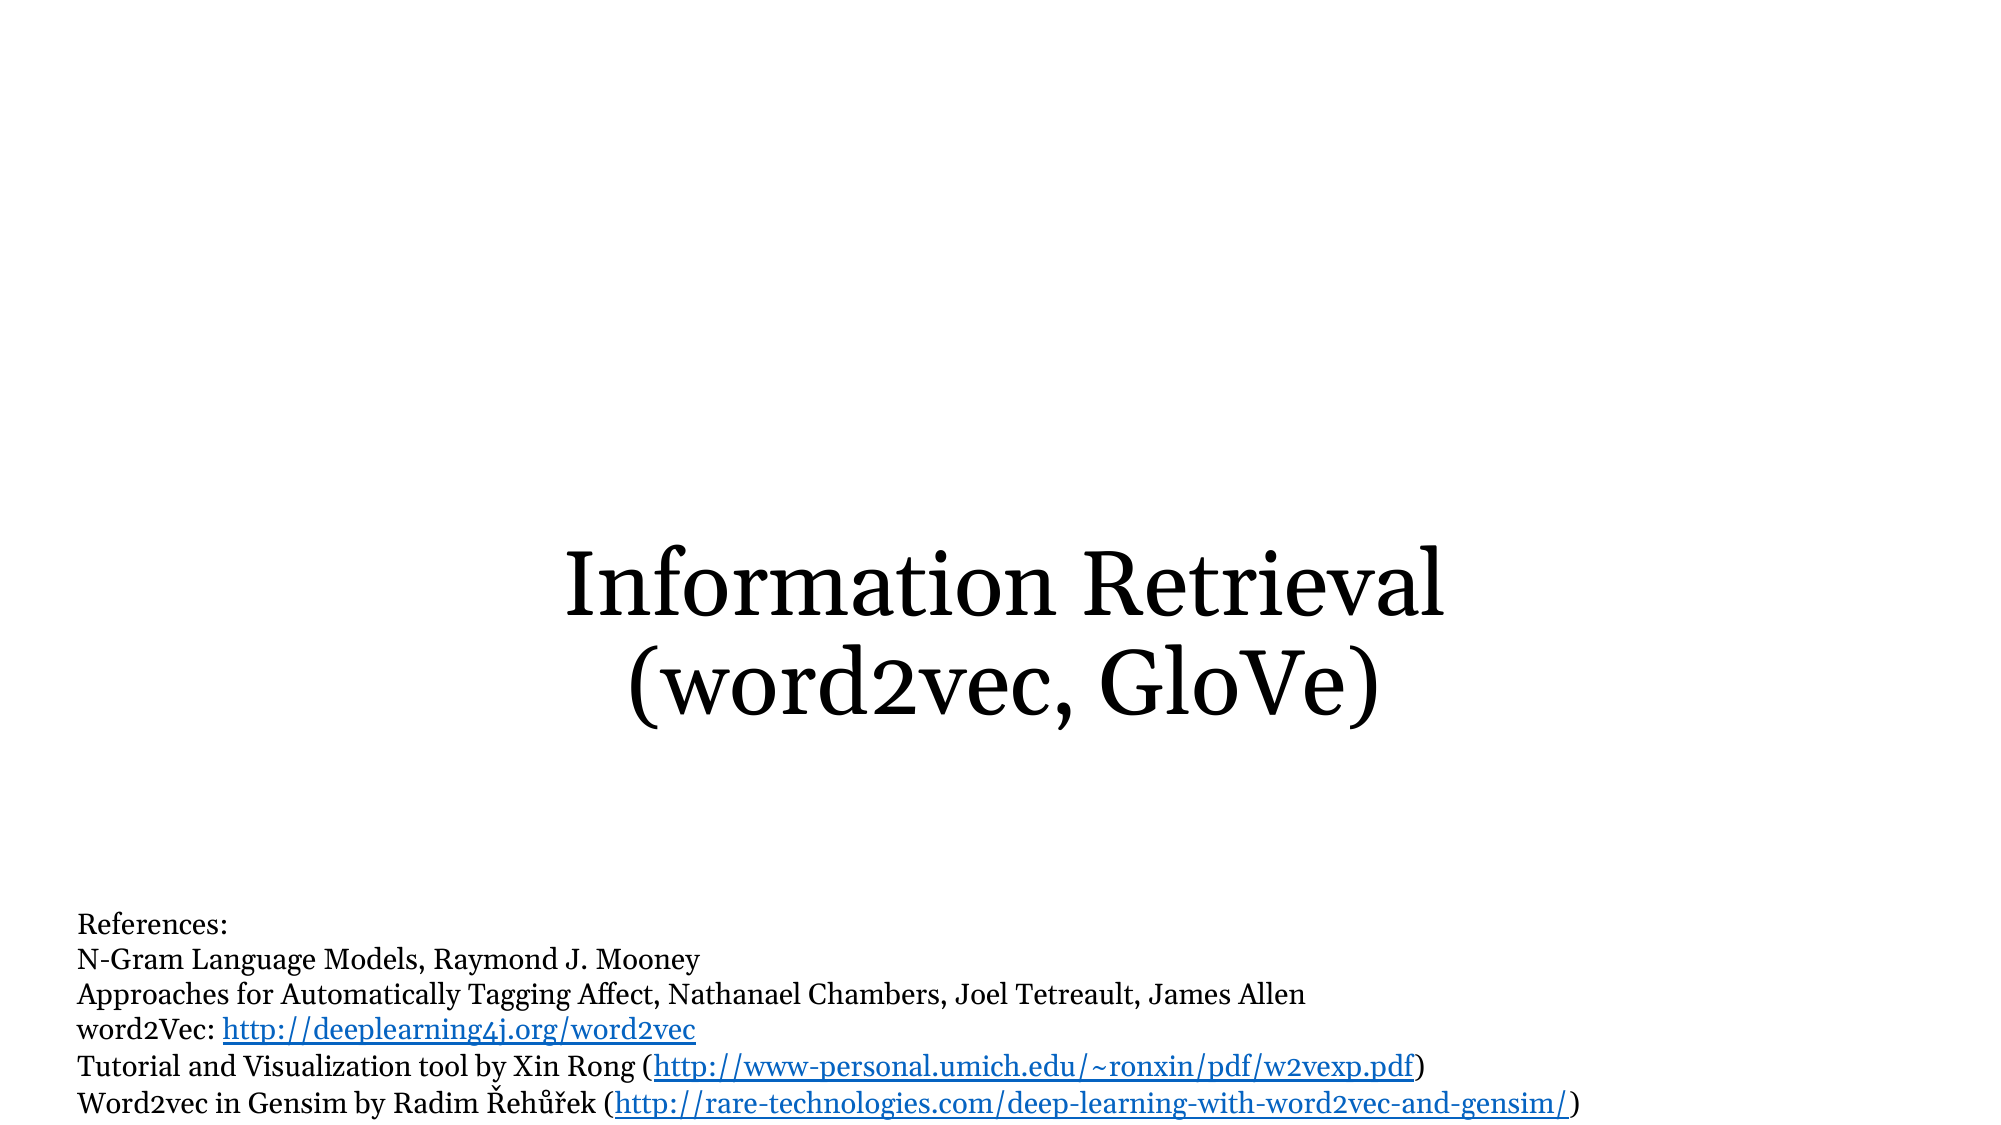

# Information Retrieval (word2vec, GloVe)
References:
N-Gram Language Models, Raymond J. Mooney
Approaches for Automatically Tagging Affect, Nathanael Chambers, Joel Tetreault, James Allen
word2Vec: http://deeplearning4j.org/word2vec
Tutorial and Visualization tool by Xin Rong (http://www-personal.umich.edu/~ronxin/pdf/w2vexp.pdf)
Word2vec in Gensim by Radim Řehůřek (http://rare-technologies.com/deep-learning-with-word2vec-and-gensim/)